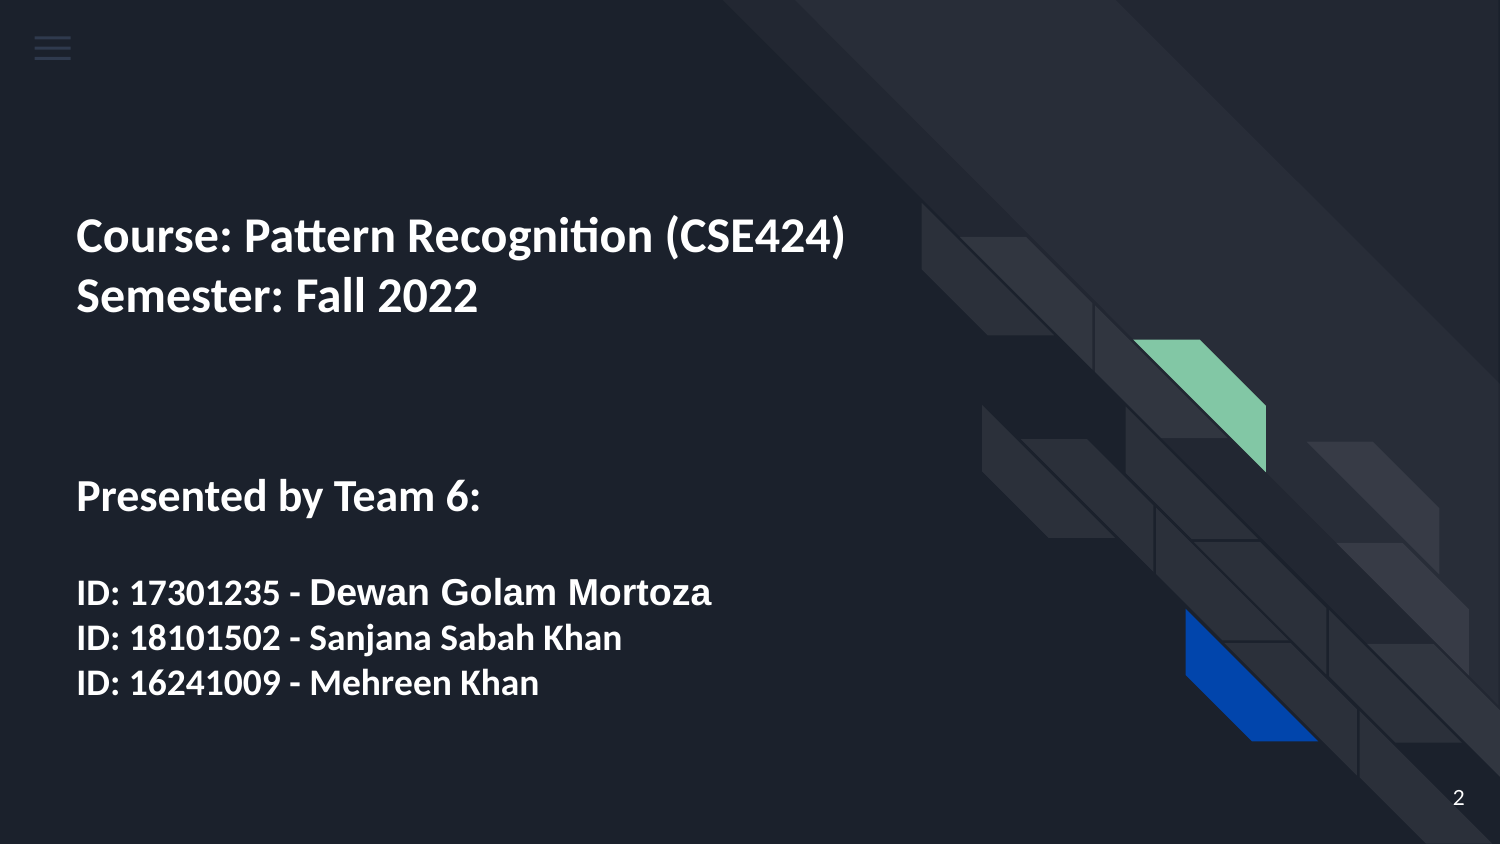

Course: Pattern Recognition (CSE424)
Semester: Fall 2022

Presented by Team 6:

ID: 17301235 - Dewan Golam Mortoza
ID: 18101502 - Sanjana Sabah Khan
ID: 16241009 - Mehreen Khan

2